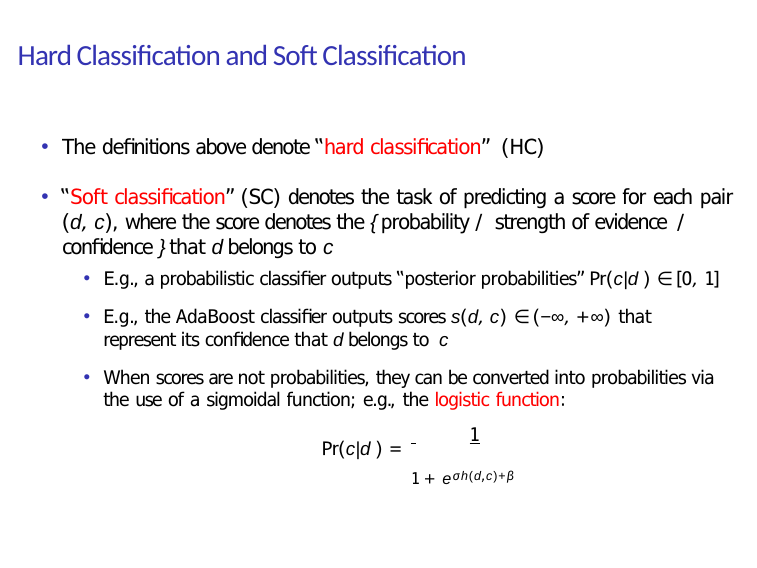

# Hard Classification and Soft Classification
The definitions above denote “hard classification” (HC)
“Soft classification” (SC) denotes the task of predicting a score for each pair
(d, c), where the score denotes the { probability / strength of evidence /
confidence } that d belongs to c
E.g., a probabilistic classifier outputs “posterior probabilities” Pr(c|d ) ∈ [0, 1]
E.g., the AdaBoost classifier outputs scores s(d, c) ∈ (−∞, +∞) that  represent its confidence that d belongs to c
When scores are not probabilities, they can be converted into probabilities via  the use of a sigmoidal function; e.g., the logistic function:
 	1
1 + eσh(d,c)+β
Pr(c|d ) =